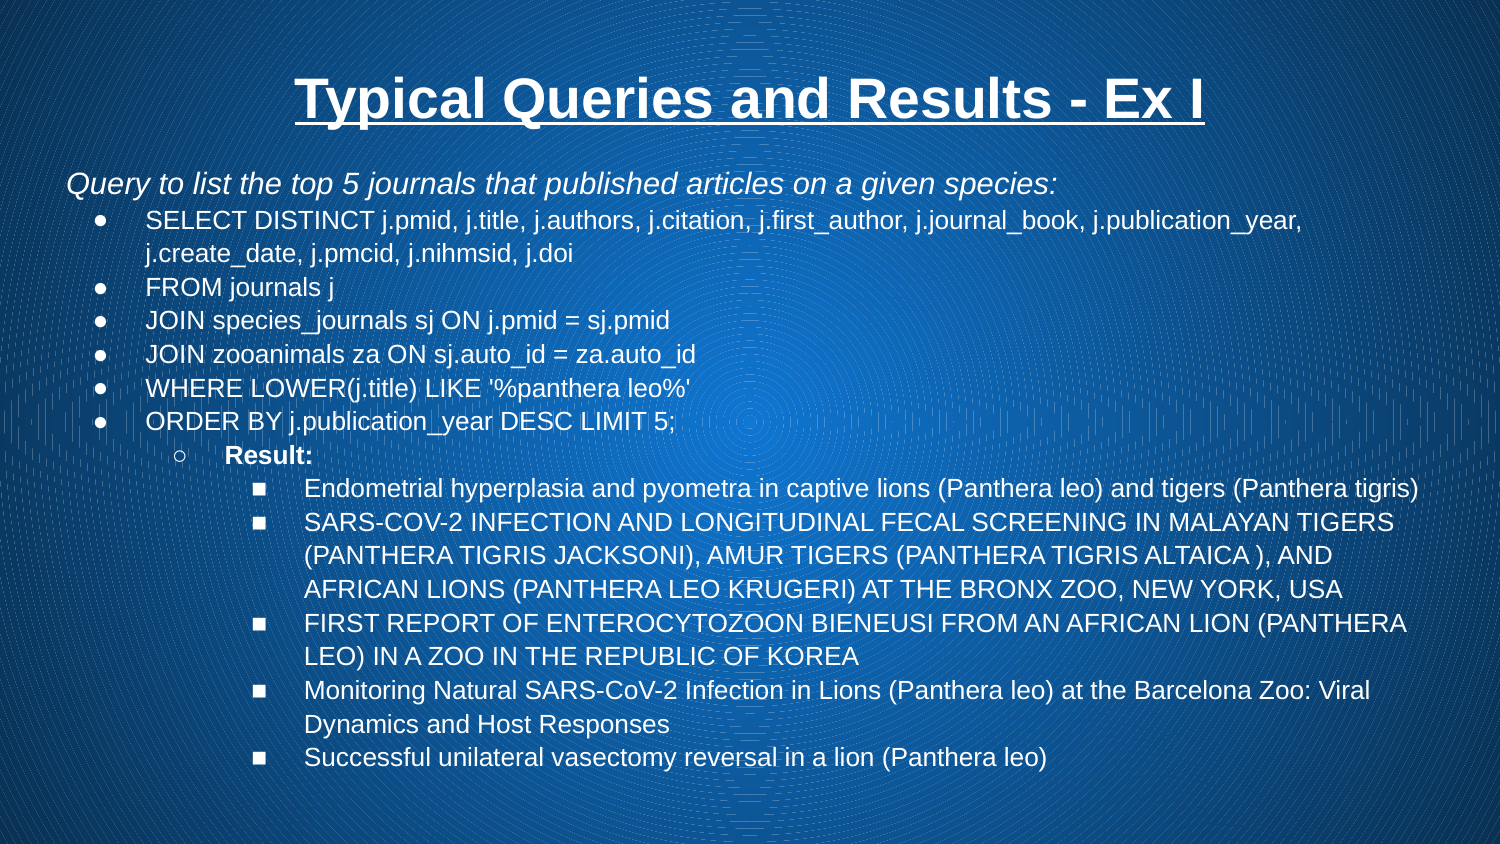

# Typical Queries and Results - Ex I
Query to list the top 5 journals that published articles on a given species:
SELECT DISTINCT j.pmid, j.title, j.authors, j.citation, j.first_author, j.journal_book, j.publication_year, j.create_date, j.pmcid, j.nihmsid, j.doi
FROM journals j
JOIN species_journals sj ON j.pmid = sj.pmid
JOIN zooanimals za ON sj.auto_id = za.auto_id
WHERE LOWER(j.title) LIKE '%panthera leo%'
ORDER BY j.publication_year DESC LIMIT 5;
Result:
Endometrial hyperplasia and pyometra in captive lions (Panthera leo) and tigers (Panthera tigris)
SARS-COV-2 INFECTION AND LONGITUDINAL FECAL SCREENING IN MALAYAN TIGERS (PANTHERA TIGRIS JACKSONI), AMUR TIGERS (PANTHERA TIGRIS ALTAICA ), AND AFRICAN LIONS (PANTHERA LEO KRUGERI) AT THE BRONX ZOO, NEW YORK, USA
FIRST REPORT OF ENTEROCYTOZOON BIENEUSI FROM AN AFRICAN LION (PANTHERA LEO) IN A ZOO IN THE REPUBLIC OF KOREA
Monitoring Natural SARS-CoV-2 Infection in Lions (Panthera leo) at the Barcelona Zoo: Viral Dynamics and Host Responses
Successful unilateral vasectomy reversal in a lion (Panthera leo)